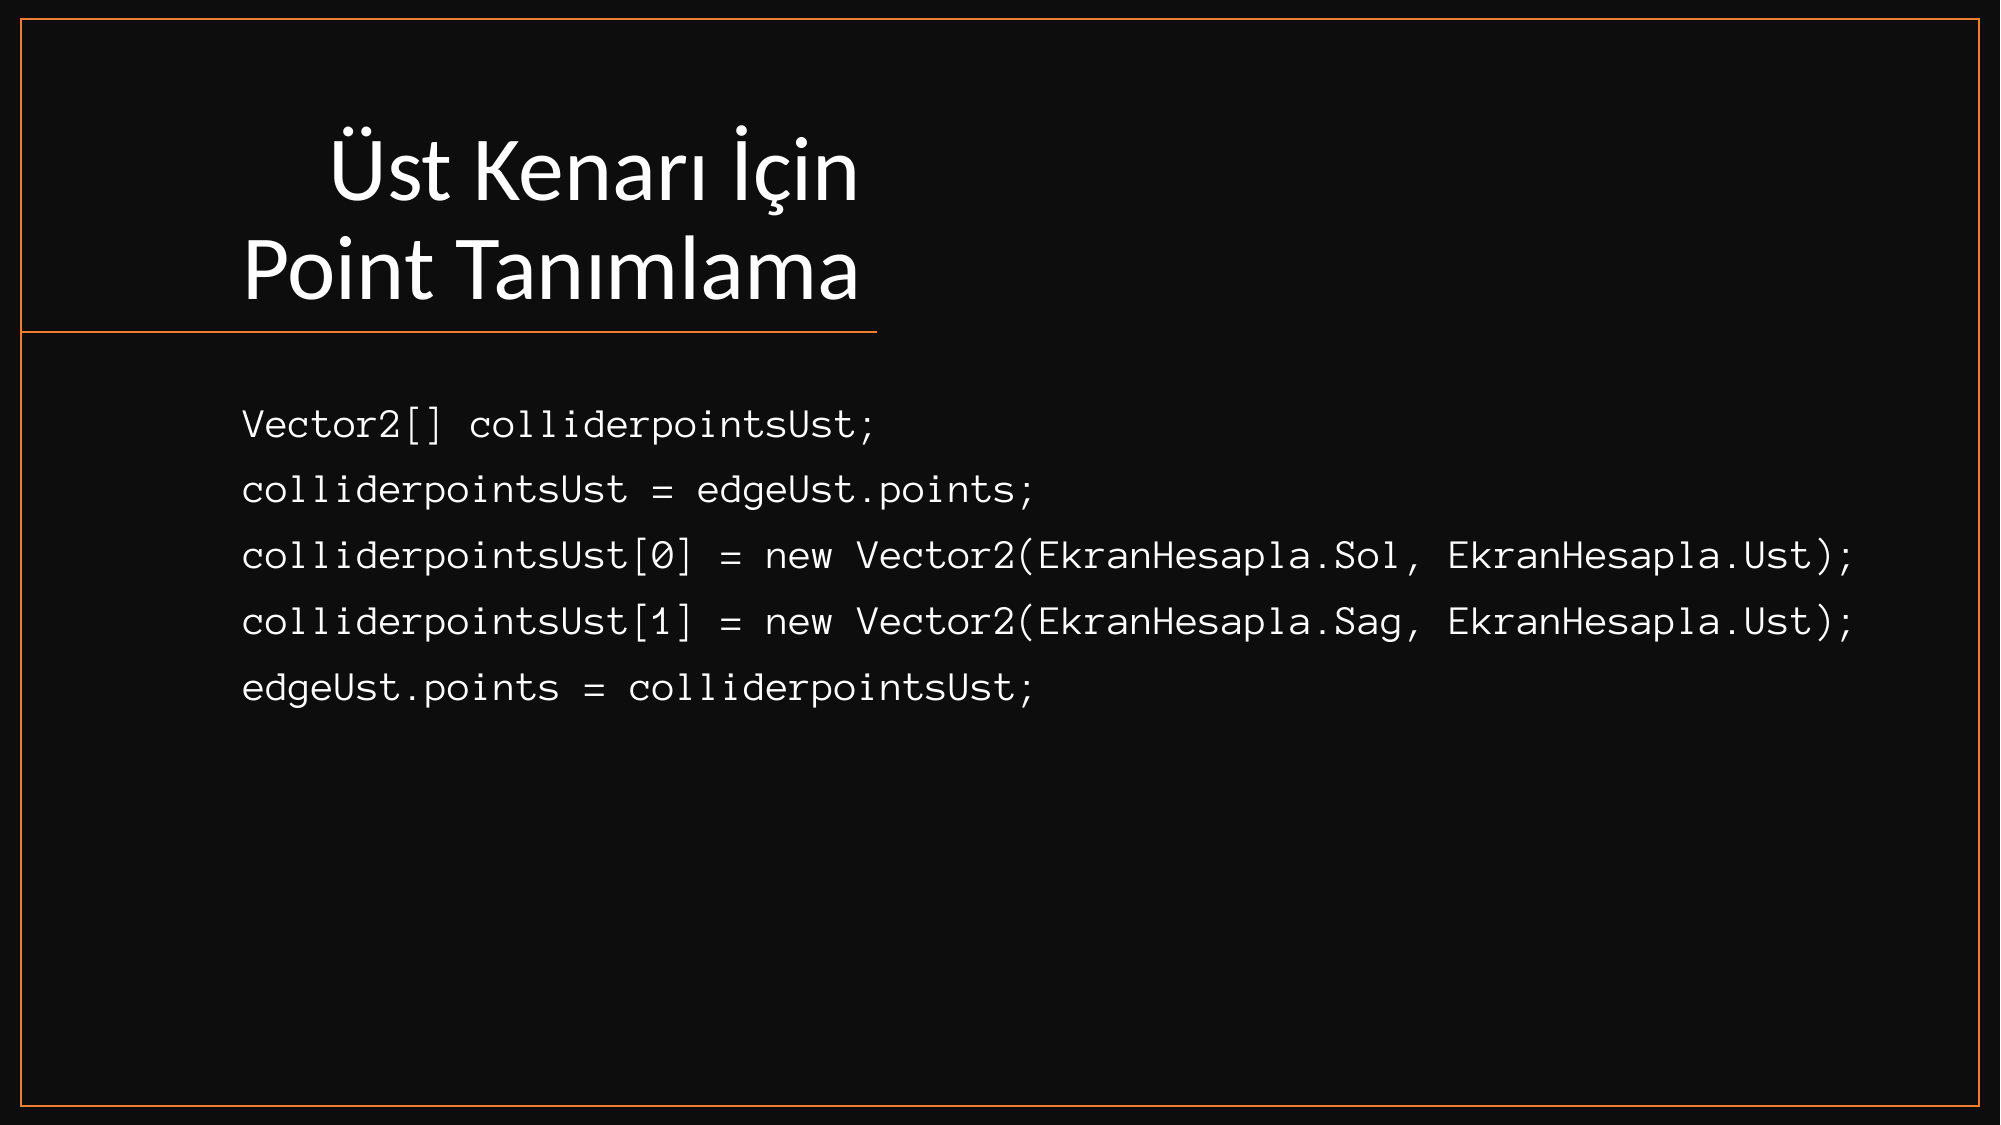

# Üst Kenarı İçin Point Tanımlama
Vector2[] colliderpointsUst;
colliderpointsUst = edgeUst.points;
colliderpointsUst[0] = new Vector2(EkranHesapla.Sol, EkranHesapla.Ust);
colliderpointsUst[1] = new Vector2(EkranHesapla.Sag, EkranHesapla.Ust);
edgeUst.points = colliderpointsUst;